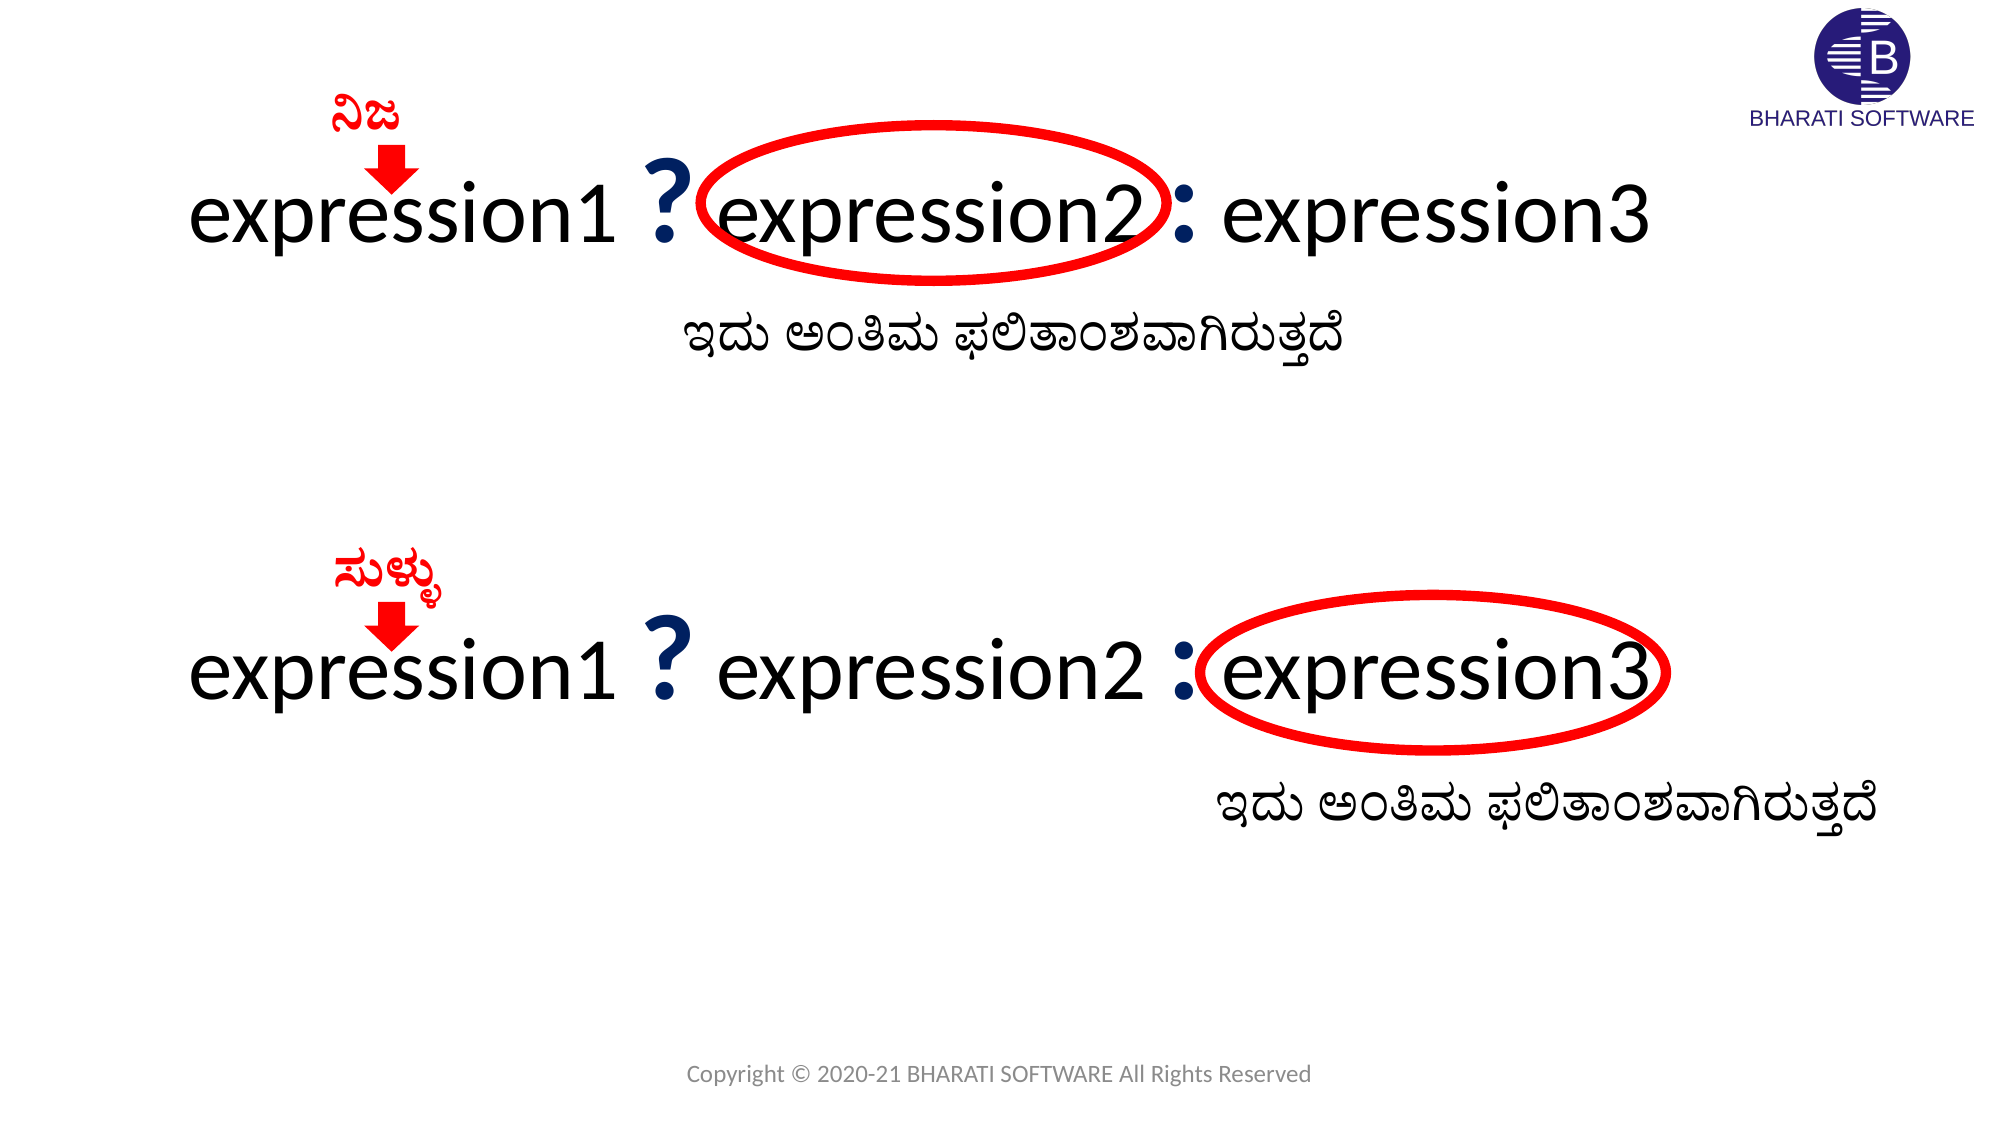

ನಿಜ
expression1 ? expression2 : expression3

ಇದು ಅಂತಿಮ ಫಲಿತಾಂಶವಾಗಿರುತ್ತದೆ
ಸುಳ್ಳು
expression1 ? expression2 : expression3

ಇದು ಅಂತಿಮ ಫಲಿತಾಂಶವಾಗಿರುತ್ತದೆ
Copyright © 2020-21 BHARATI SOFTWARE All Rights Reserved